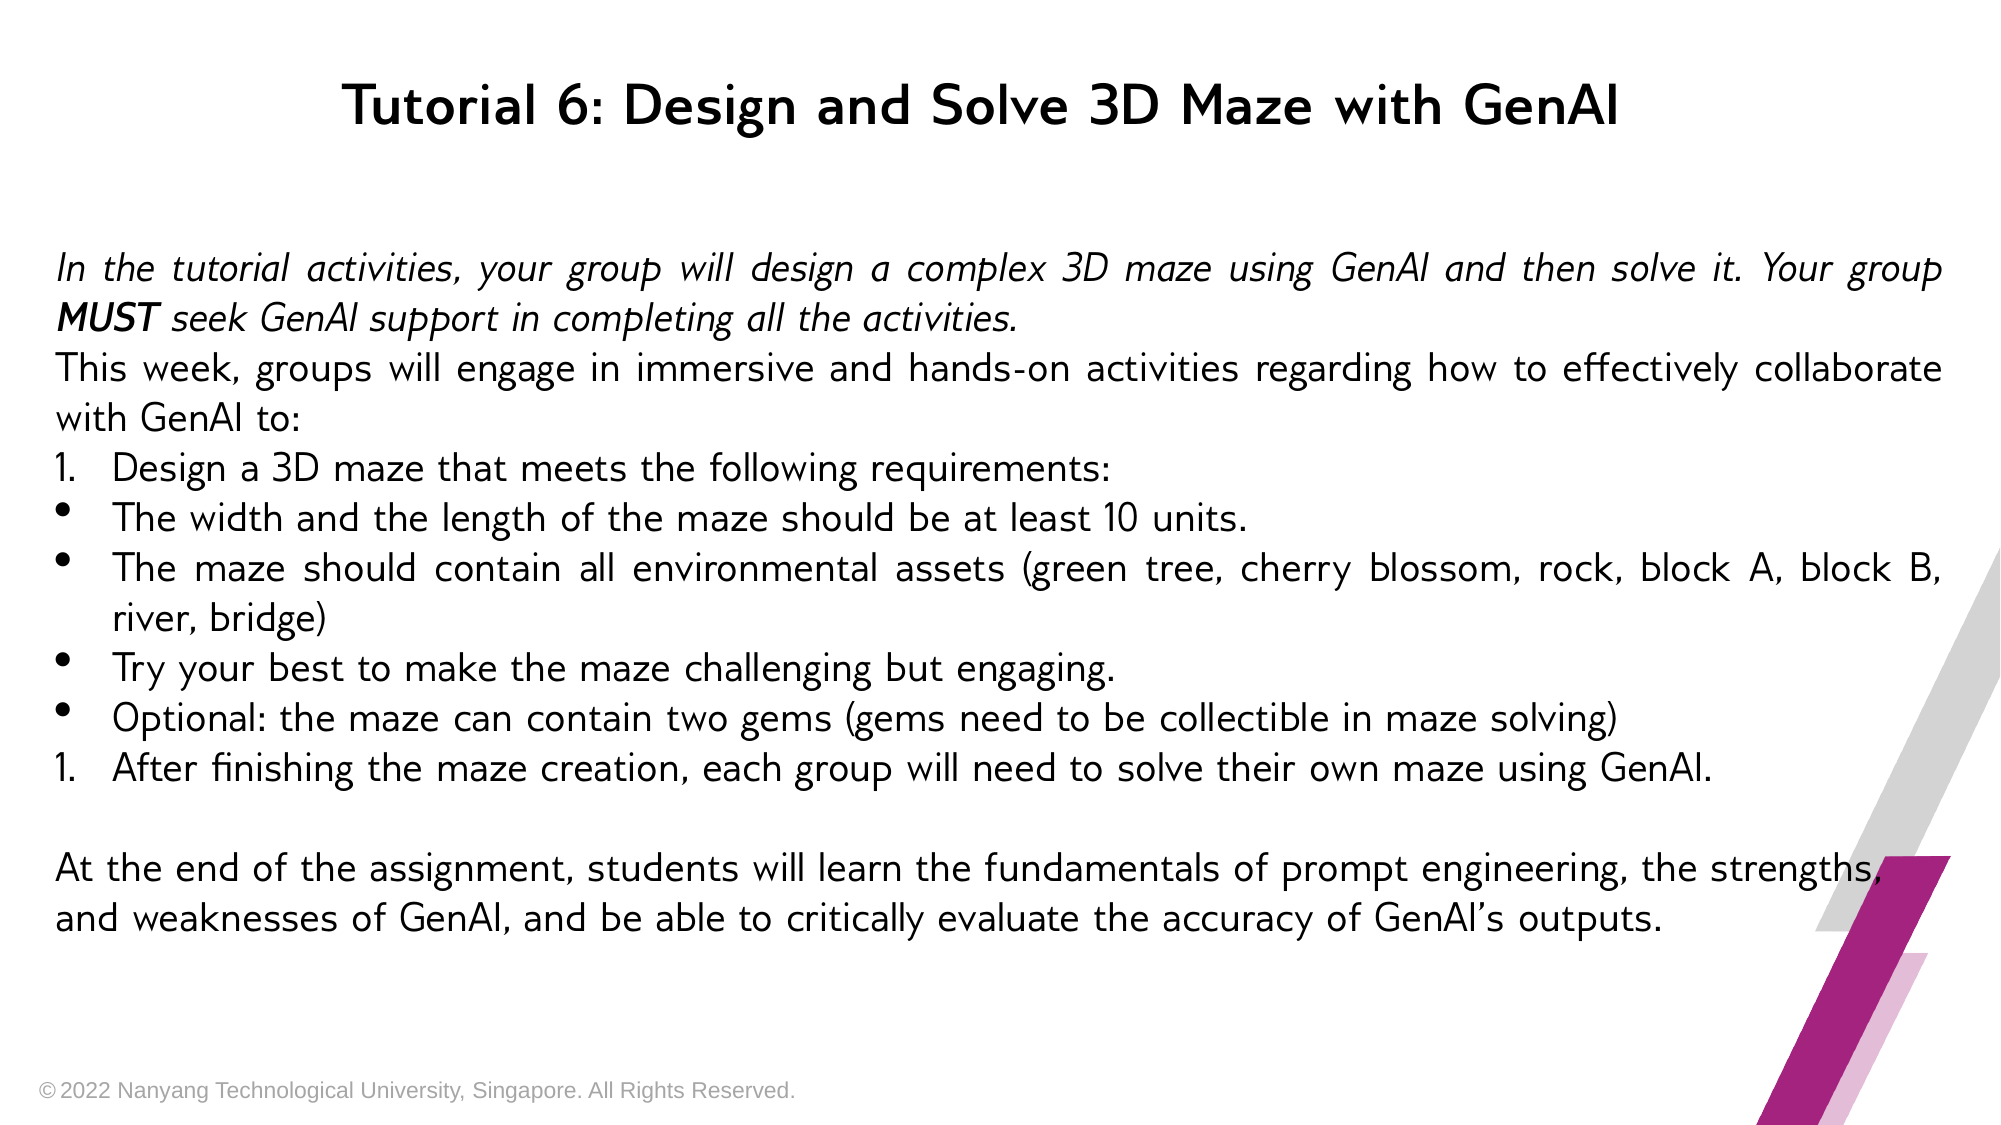

Tutorial 6: Design and Solve 3D Maze with GenAI

In the tutorial activities, your group will design a complex 3D maze using GenAI and then solve it. Your group MUST seek GenAI support in completing all the activities.
This week, groups will engage in immersive and hands-on activities regarding how to effectively collaborate with GenAI to:
Design a 3D maze that meets the following requirements:
The width and the length of the maze should be at least 10 units.
The maze should contain all environmental assets (green tree, cherry blossom, rock, block A, block B, river, bridge)
Try your best to make the maze challenging but engaging.
Optional: the maze can contain two gems (gems need to be collectible in maze solving)
After finishing the maze creation, each group will need to solve their own maze using GenAI.

At the end of the assignment, students will learn the fundamentals of prompt engineering, the strengths, and weaknesses of GenAI, and be able to critically evaluate the accuracy of GenAI’s outputs.